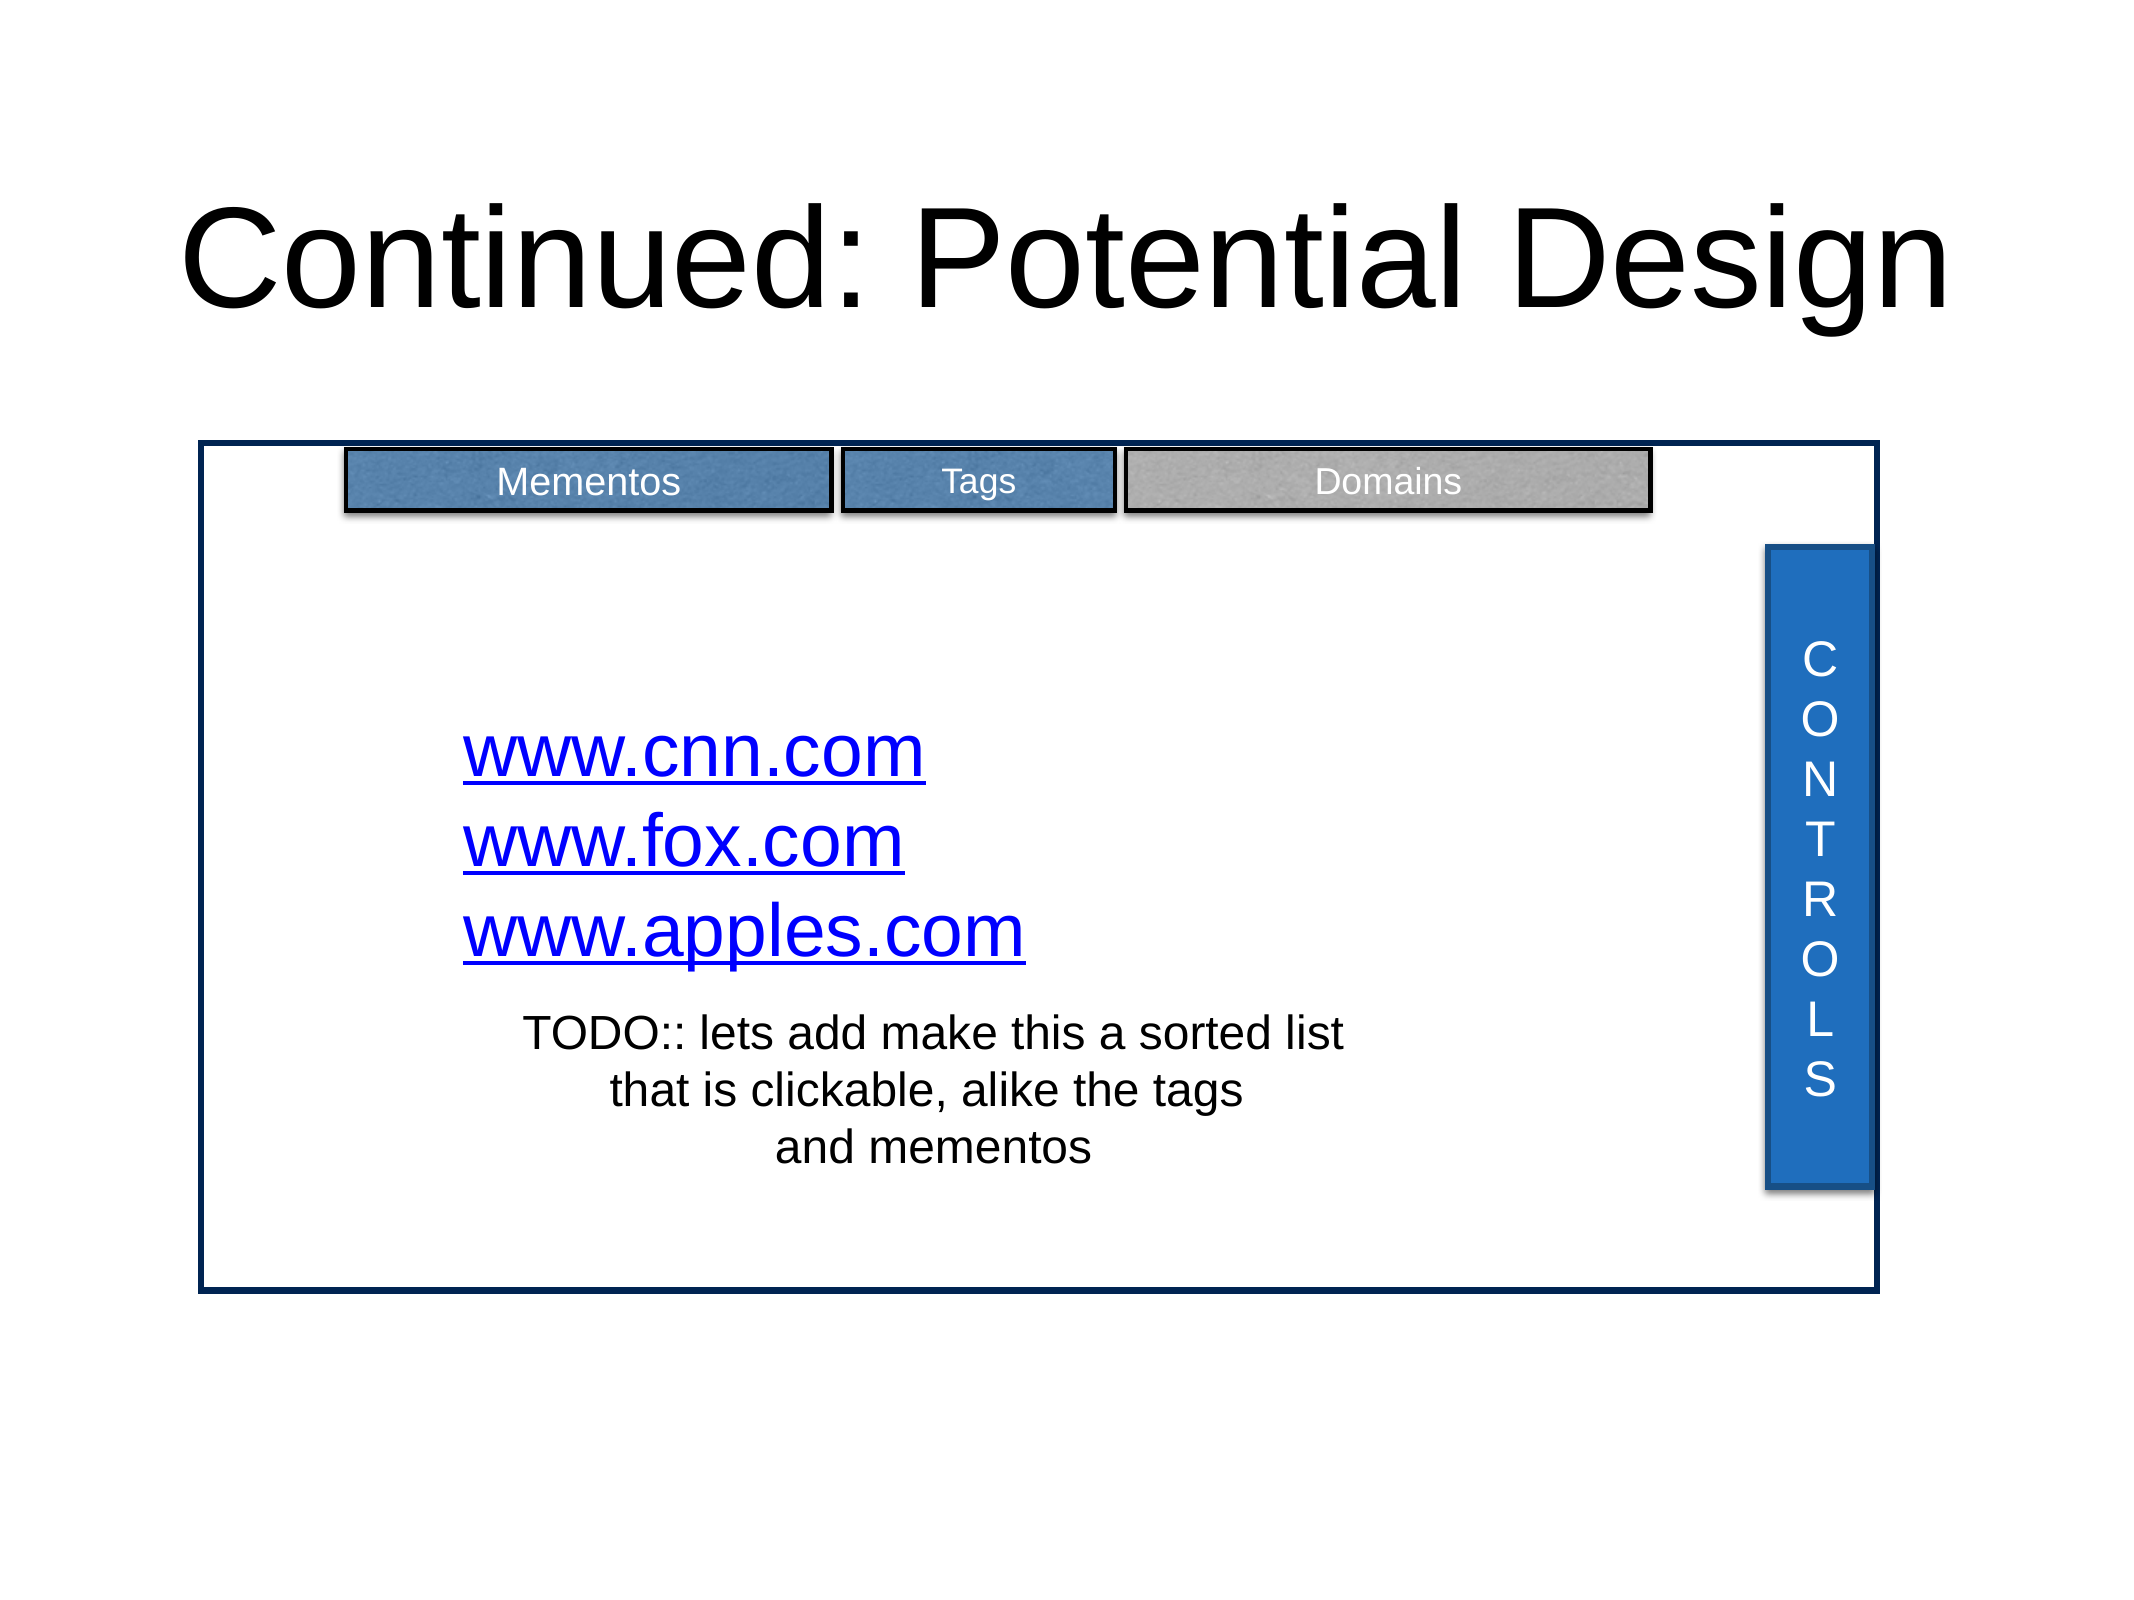

# Continued: Potential Design

Mementos
Tags
Domains
C
O
N
T
R
O
L
S
www.cnn.com
www.fox.com
www.apples.com
TODO:: lets add make this a sorted list
that is clickable, alike the tags
and mementos